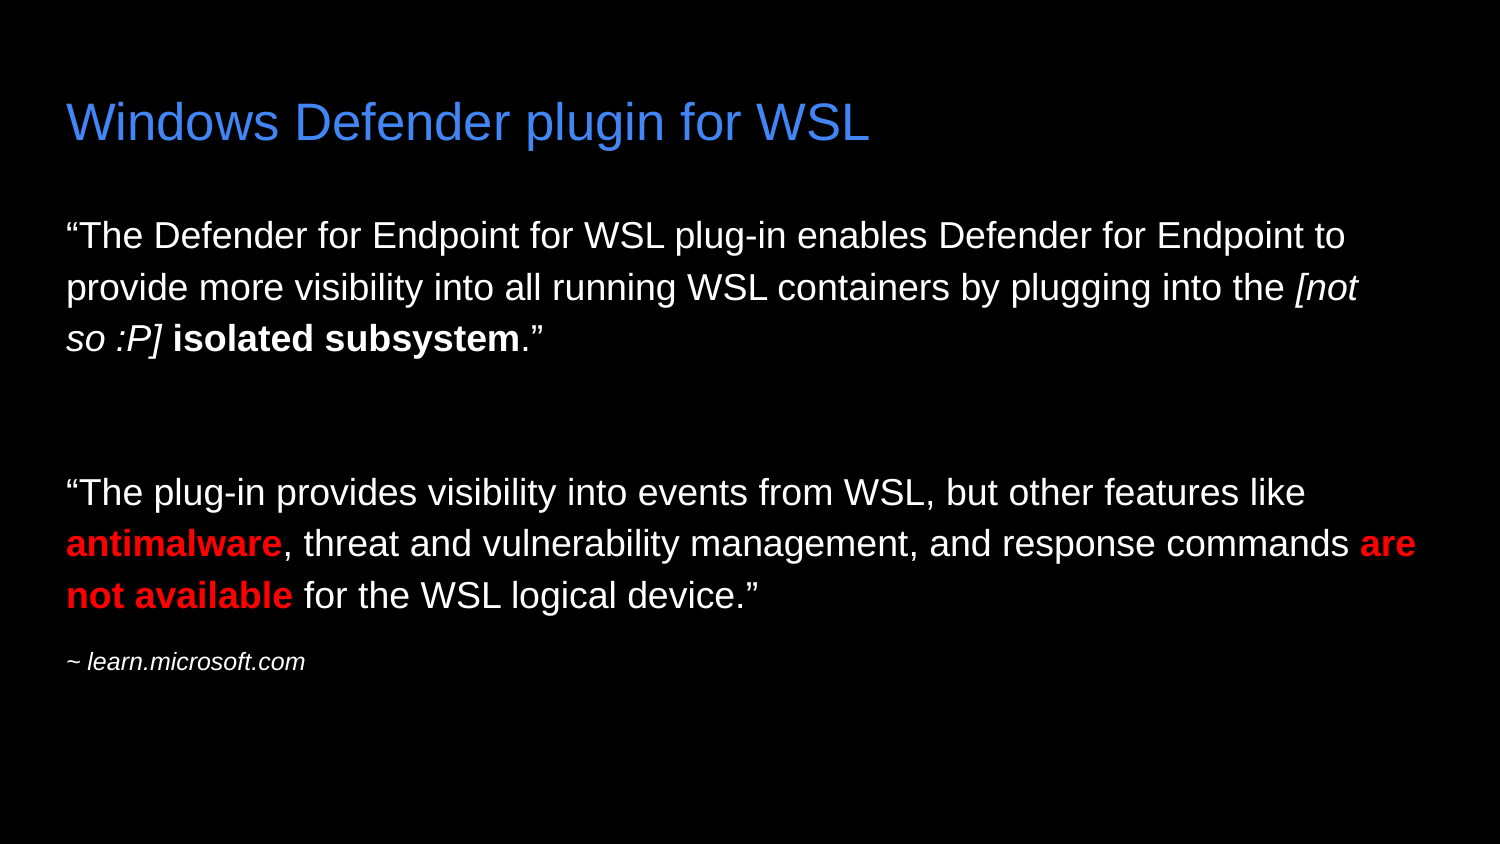

# Windows Defender plugin for WSL
“The Defender for Endpoint for WSL plug-in enables Defender for Endpoint to provide more visibility into all running WSL containers by plugging into the [not so :P] isolated subsystem.”

“The plug-in provides visibility into events from WSL, but other features like antimalware, threat and vulnerability management, and response commands are not available for the WSL logical device.”
~ learn.microsoft.com